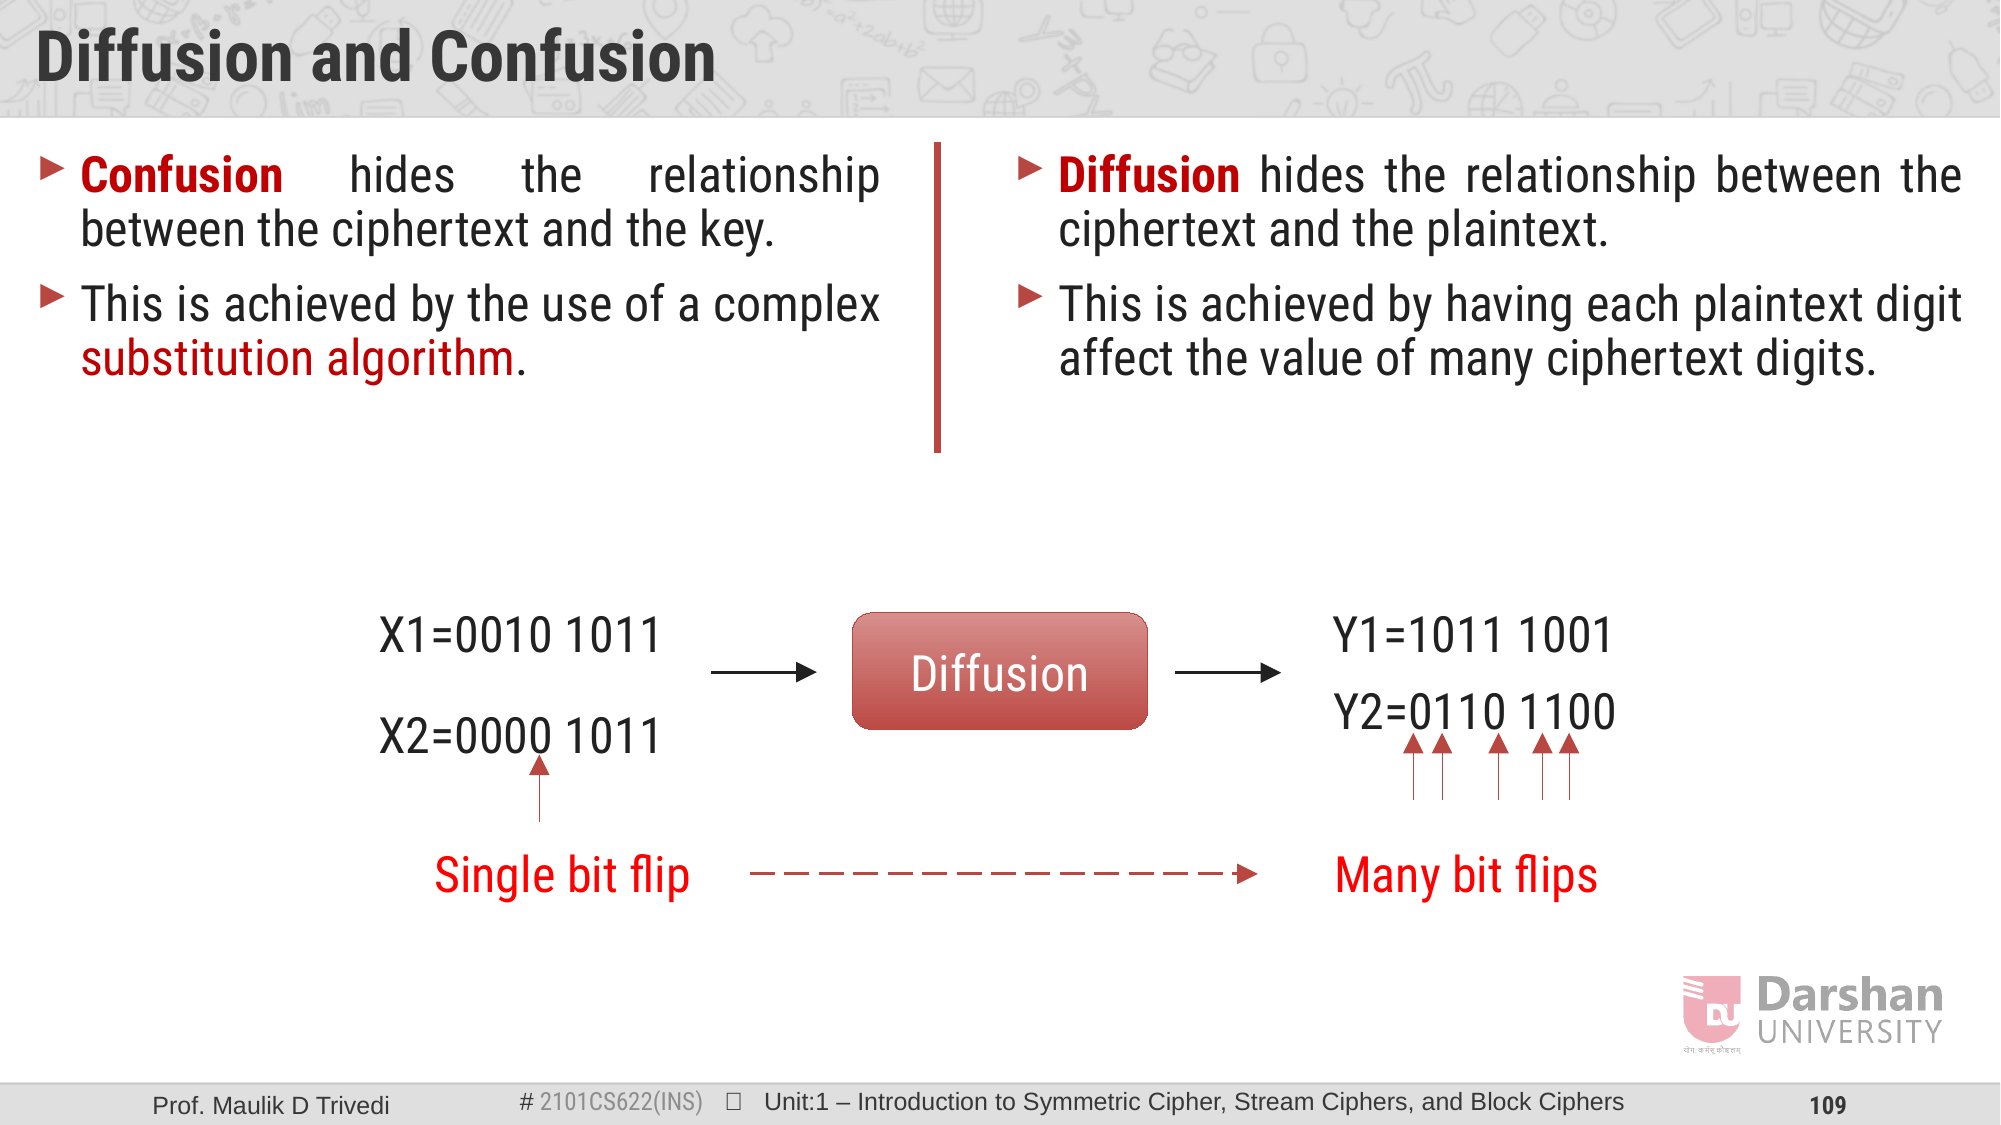

# Diffusion and Confusion
Confusion hides the relationship between the ciphertext and the key.
This is achieved by the use of a complex substitution algorithm.

Diffusion hides the relationship between the ciphertext and the plaintext.
This is achieved by having each plaintext digit affect the value of many ciphertext digits.

X1=0010 1011
Y1=1011 1001
Diffusion
Y2=0110 1100
X2=0000 1011
Many bit flips
Single bit flip